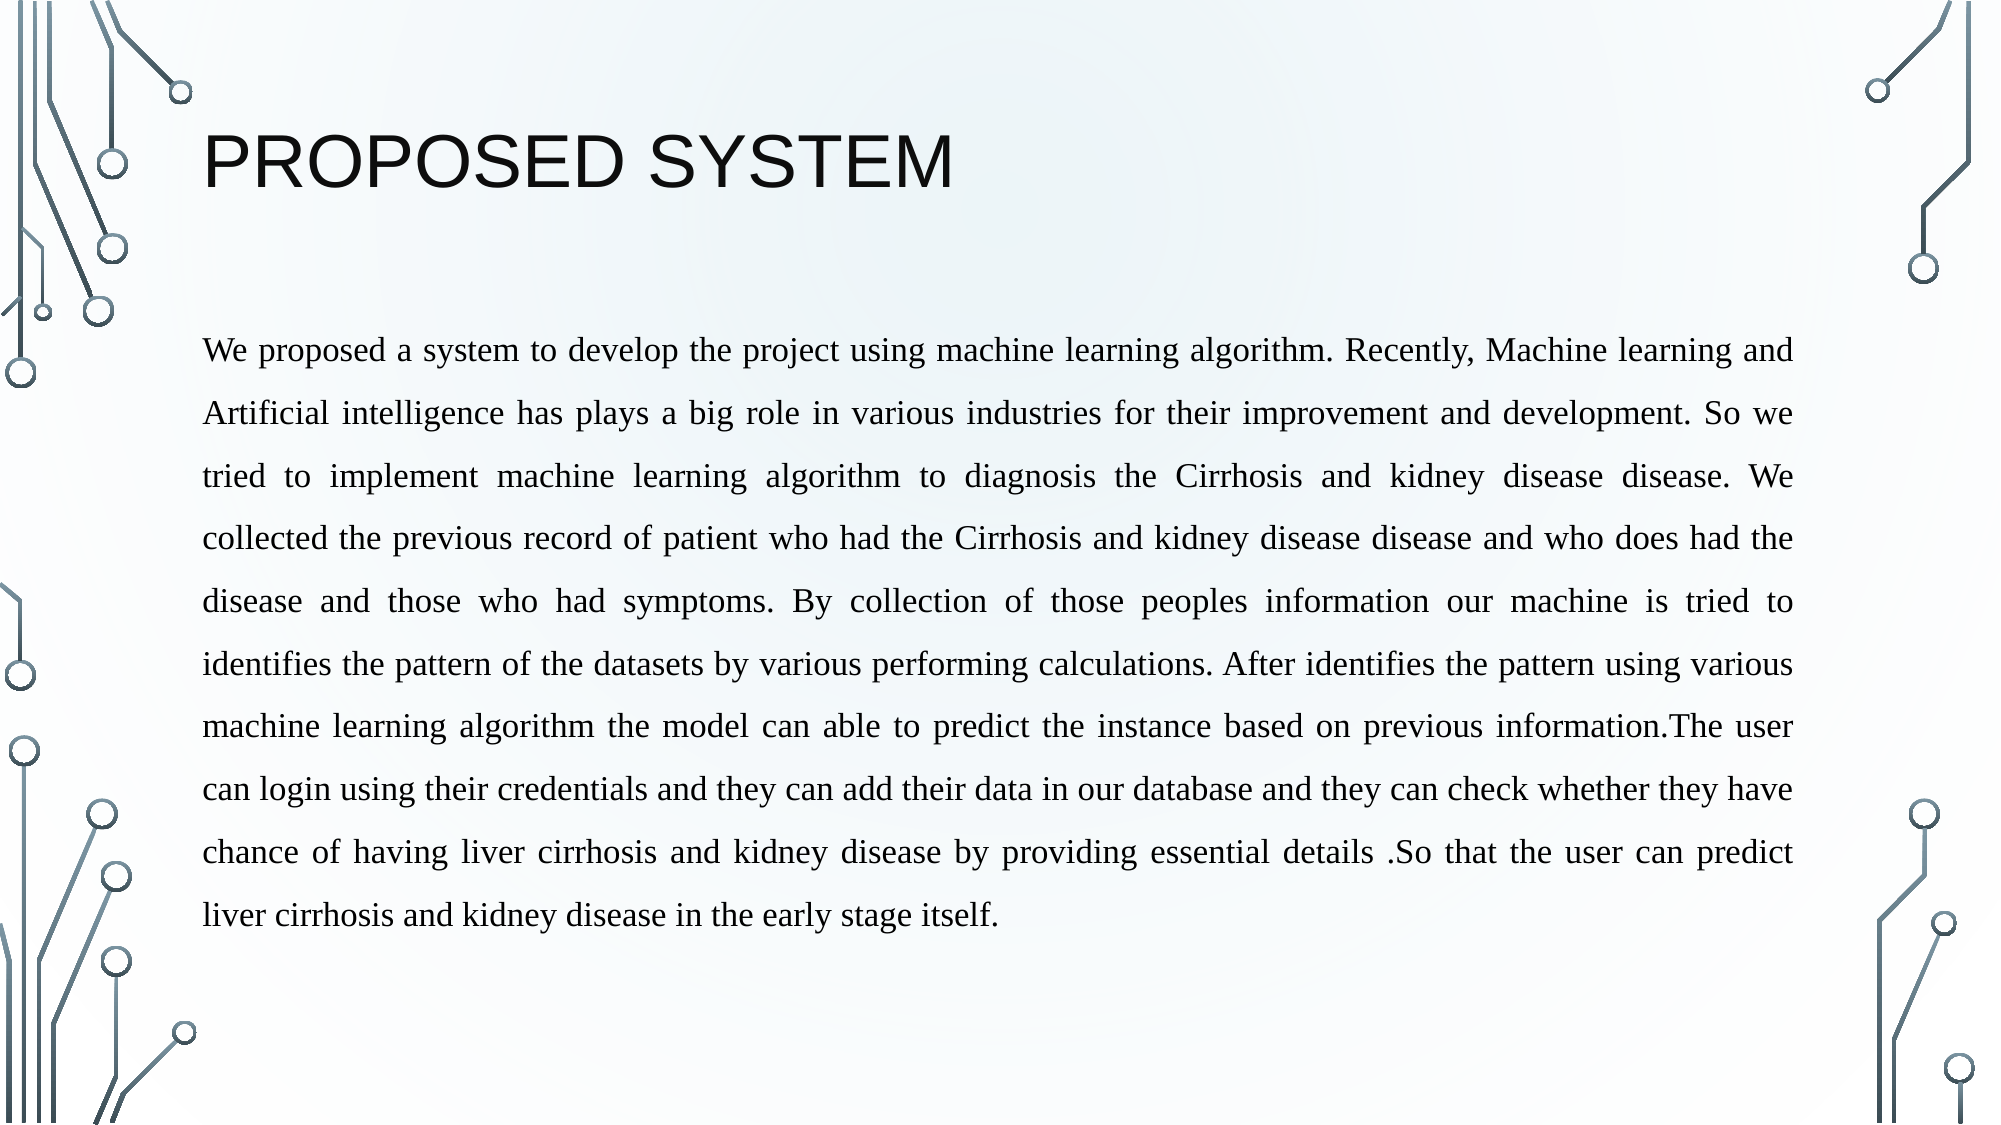

# PROPOSED SYSTEM
We proposed a system to develop the project using machine learning algorithm. Recently, Machine learning and Artificial intelligence has plays a big role in various industries for their improvement and development. So we tried to implement machine learning algorithm to diagnosis the Cirrhosis and kidney disease disease. We collected the previous record of patient who had the Cirrhosis and kidney disease disease and who does had the disease and those who had symptoms. By collection of those peoples information our machine is tried to identifies the pattern of the datasets by various performing calculations. After identifies the pattern using various machine learning algorithm the model can able to predict the instance based on previous information.The user can login using their credentials and they can add their data in our database and they can check whether they have chance of having liver cirrhosis and kidney disease by providing essential details .So that the user can predict liver cirrhosis and kidney disease in the early stage itself.